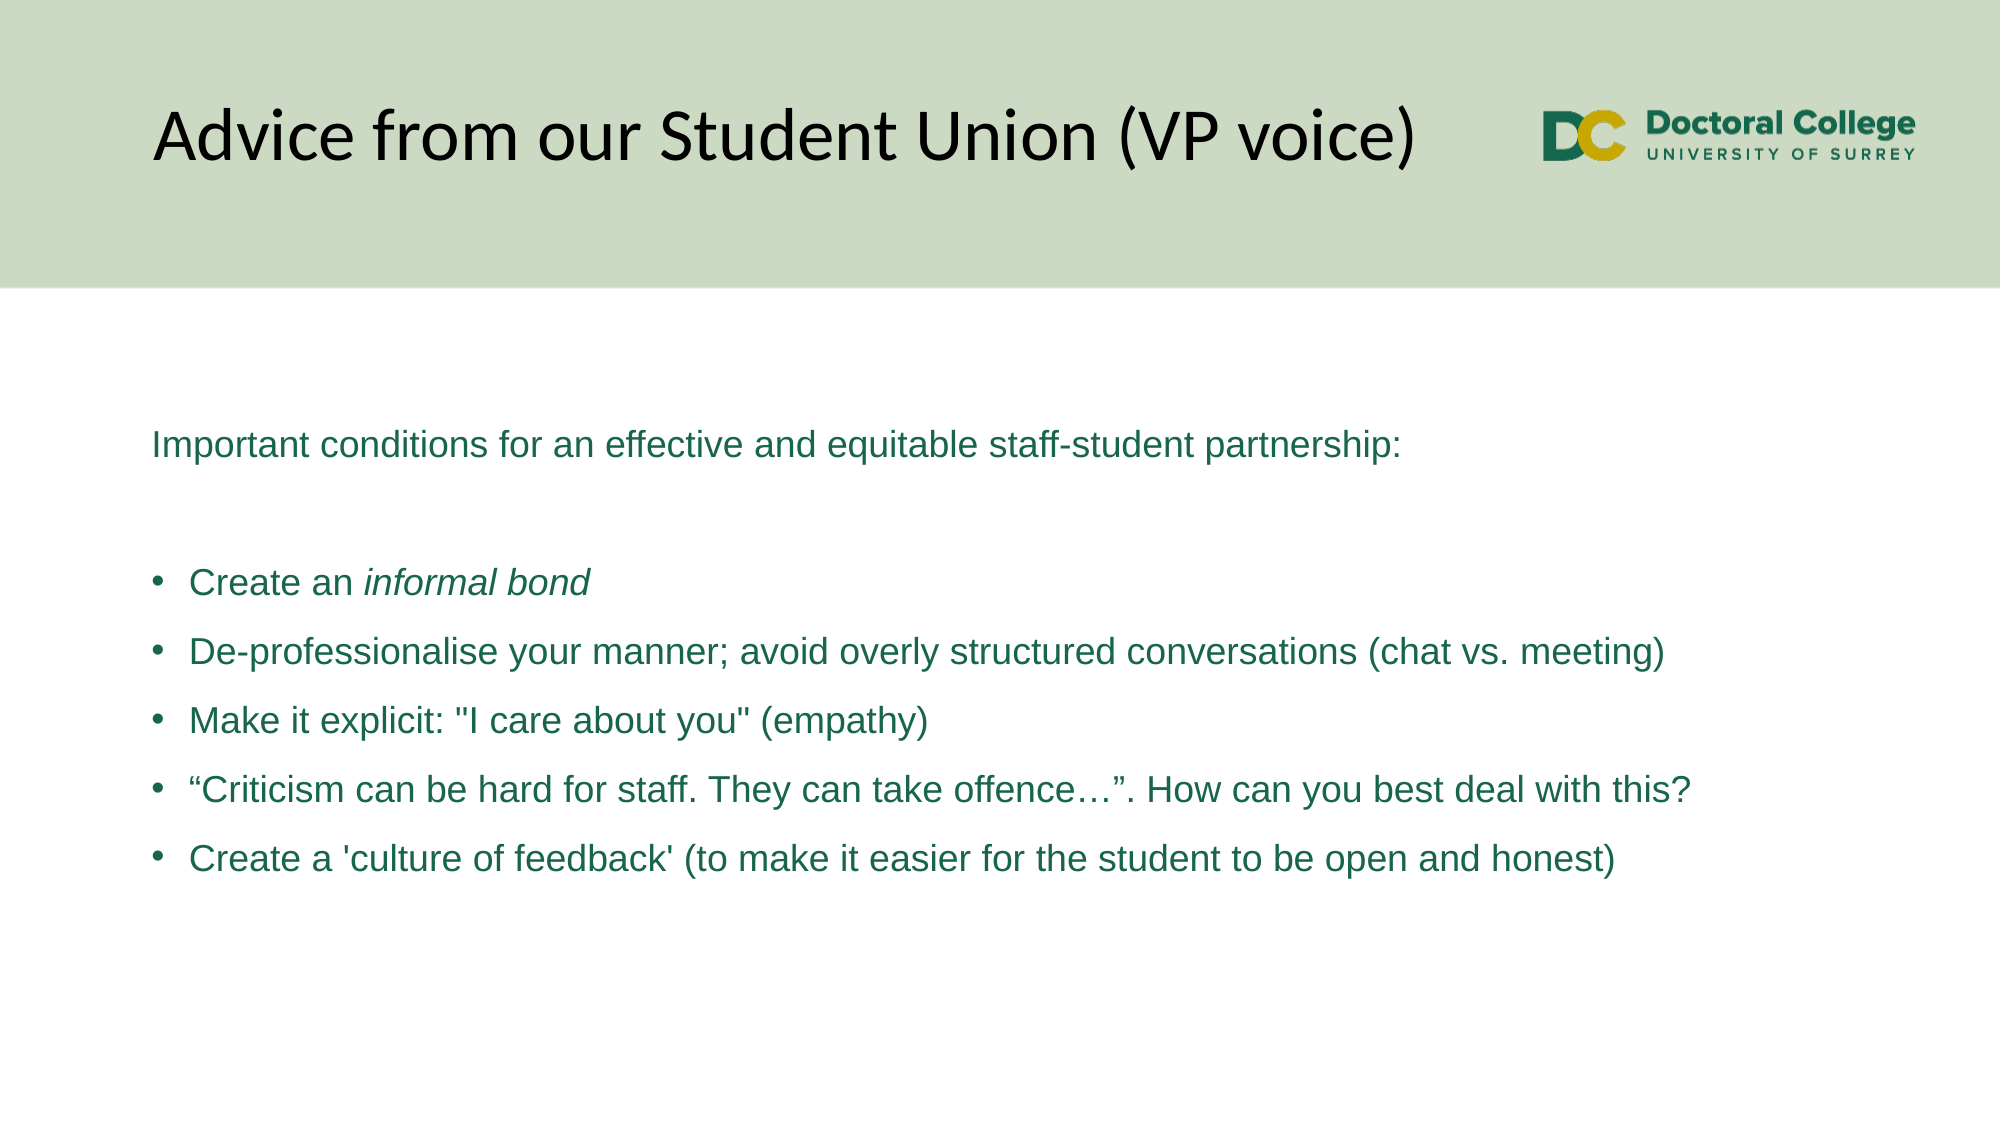

# Advice from our Student Union (VP voice)

Important conditions for an effective and equitable staff-student partnership:

Create an informal bond
De-professionalise your manner; avoid overly structured conversations (chat vs. meeting)
Make it explicit: "I care about you" (empathy)
“Criticism can be hard for staff. They can take offence…”. How can you best deal with this?
Create a 'culture of feedback' (to make it easier for the student to be open and honest)